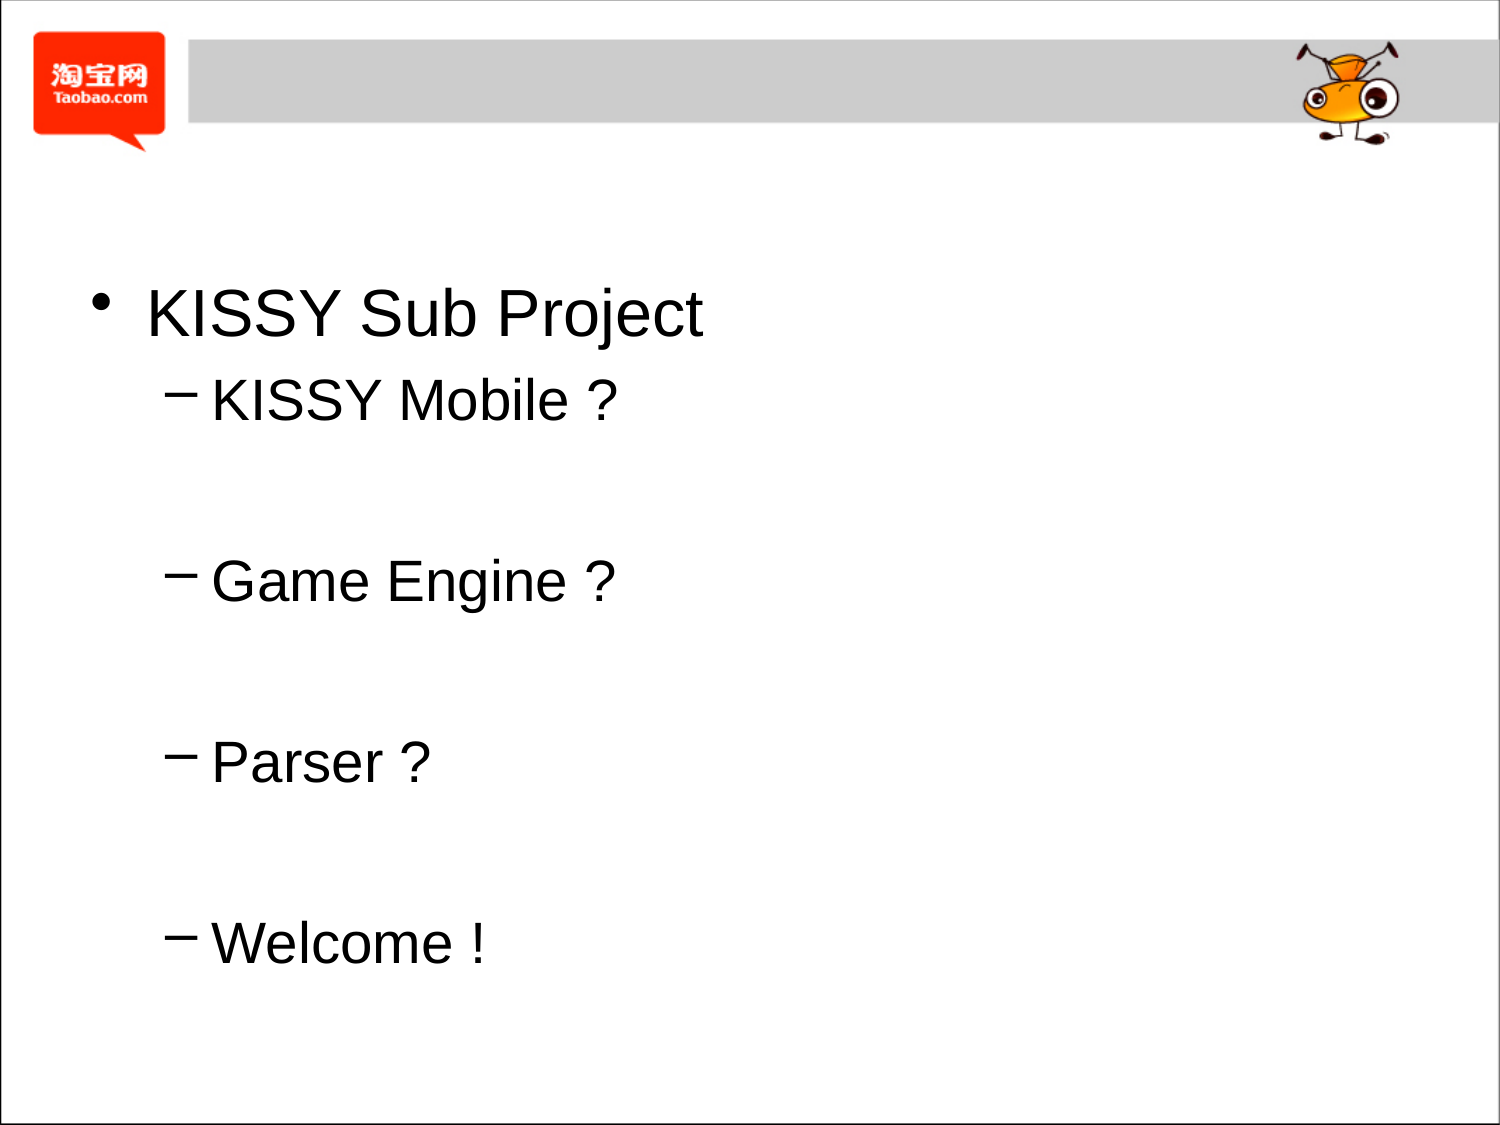

#
KISSY Sub Project
KISSY Mobile ?

Game Engine ?

Parser ?

Welcome !